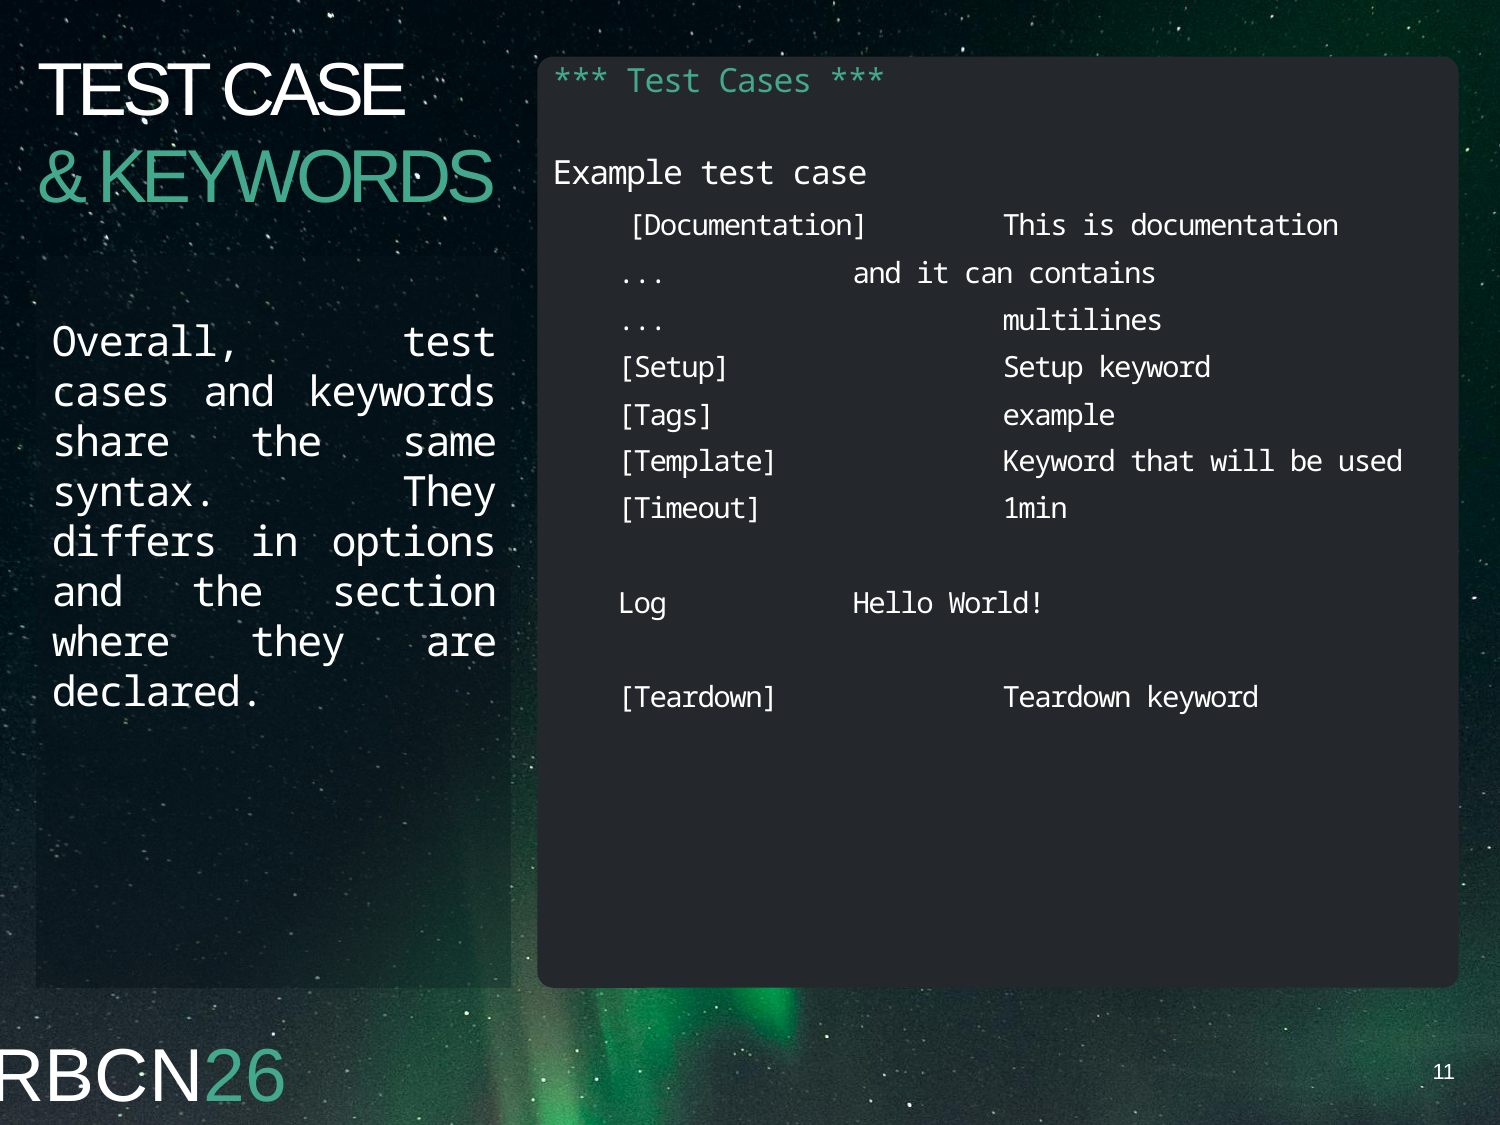

# TEST CASE
*** Test Cases ***
Example test case
    [Documentation]	This is documentation
    ... 		and it can contains
    ...			multilines
    [Setup]		Setup keyword
    [Tags]		example
    [Template]		Keyword that will be used
    [Timeout]		1min

    Log		Hello World!

    [Teardown]		Teardown keyword

& keywords

Overall, test cases and keywords share the same syntax. They differs in options and the section where they are declared.

11